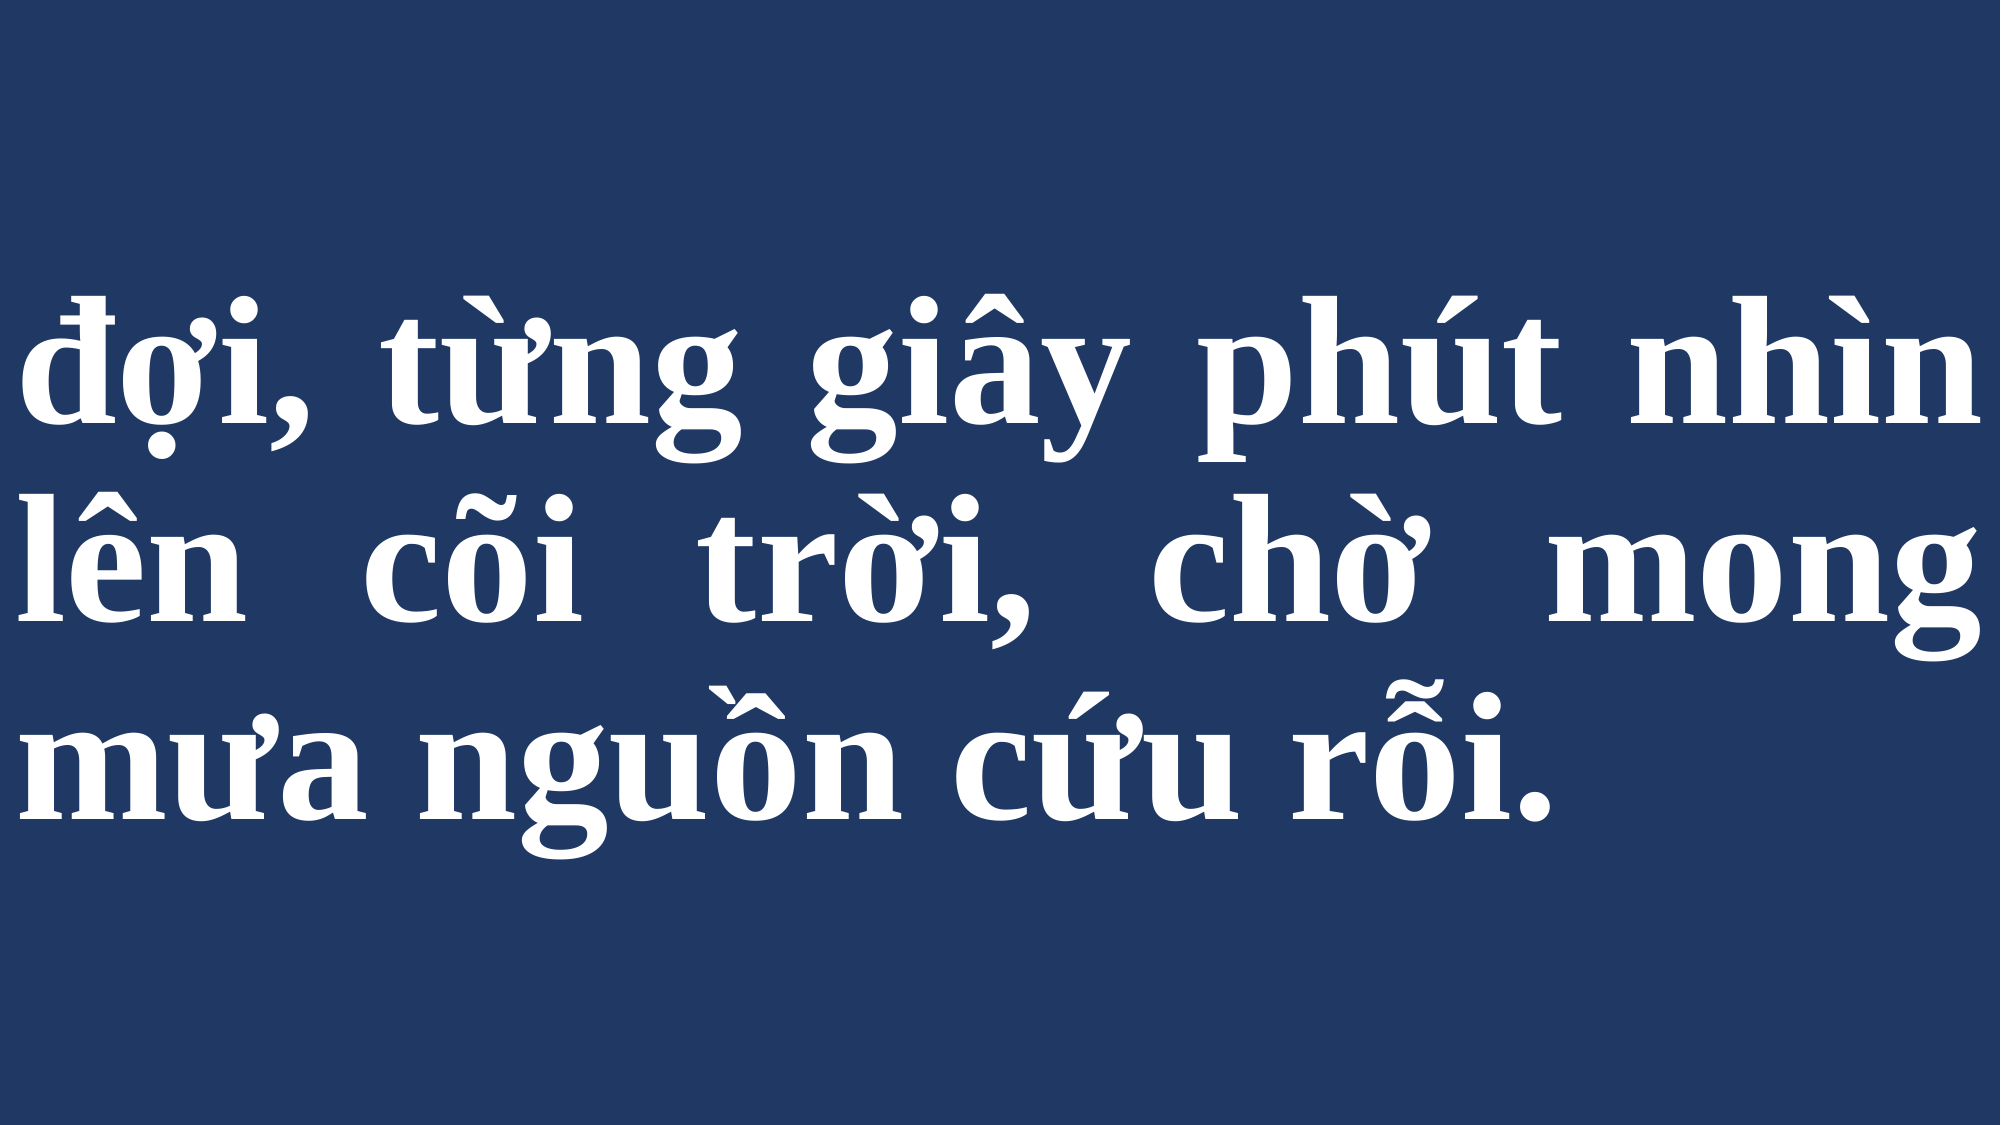

# đợi, từng giây phút nhìn lên cõi trời, chờ mong mưa nguồn cứu rỗi.